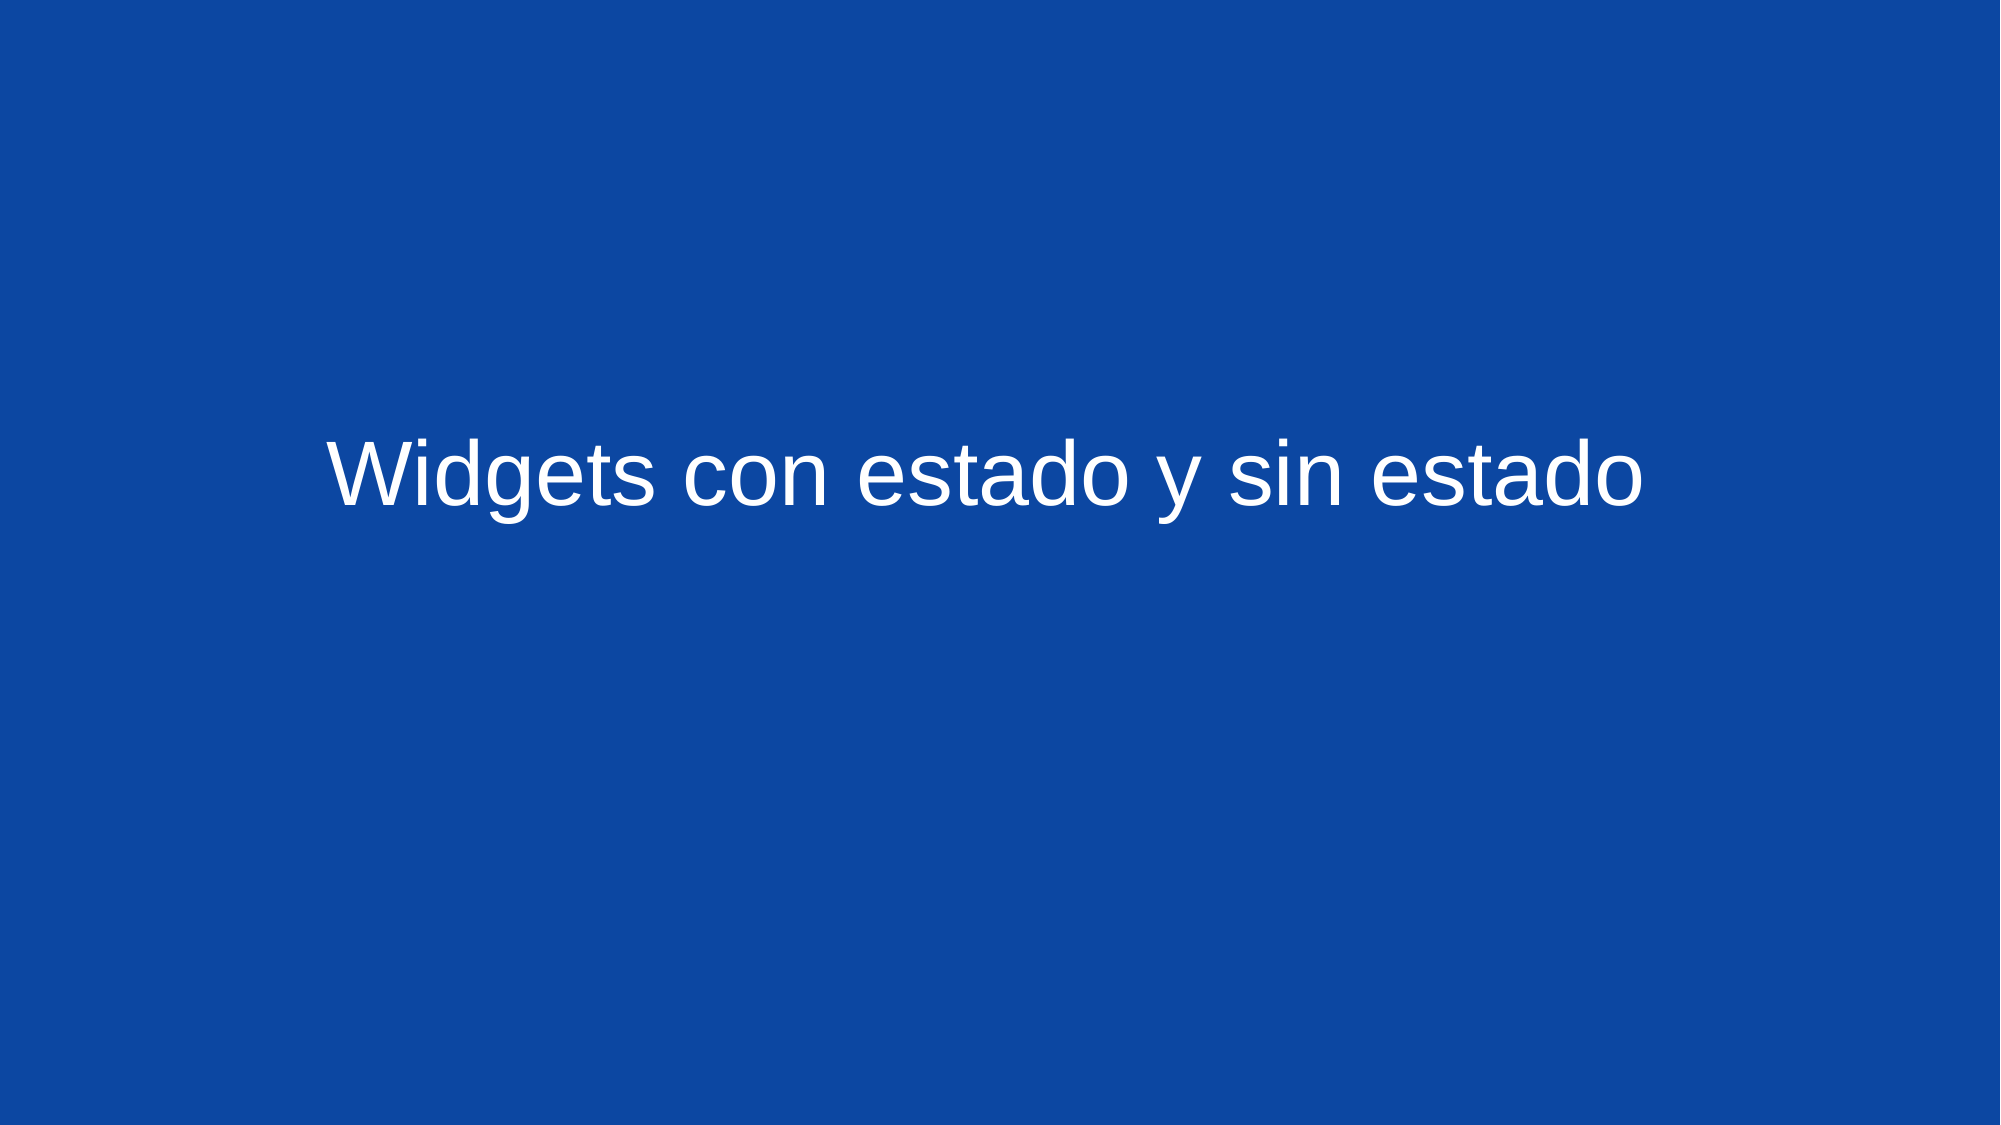

# Widgets con estado y sin estado